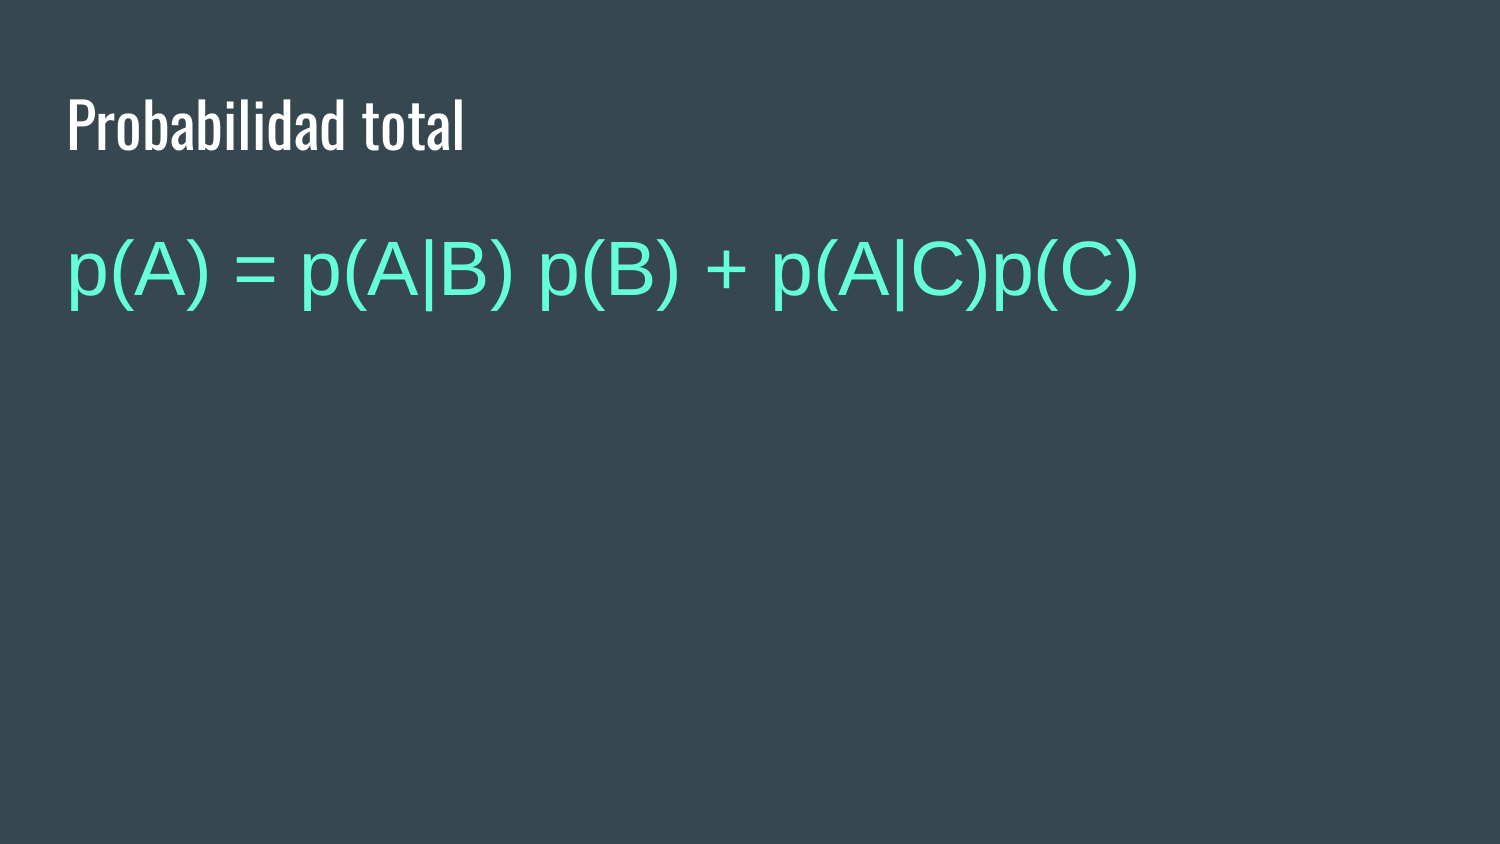

# Probabilidad total
p(A) = p(A|B) p(B) + p(A|C)p(C)